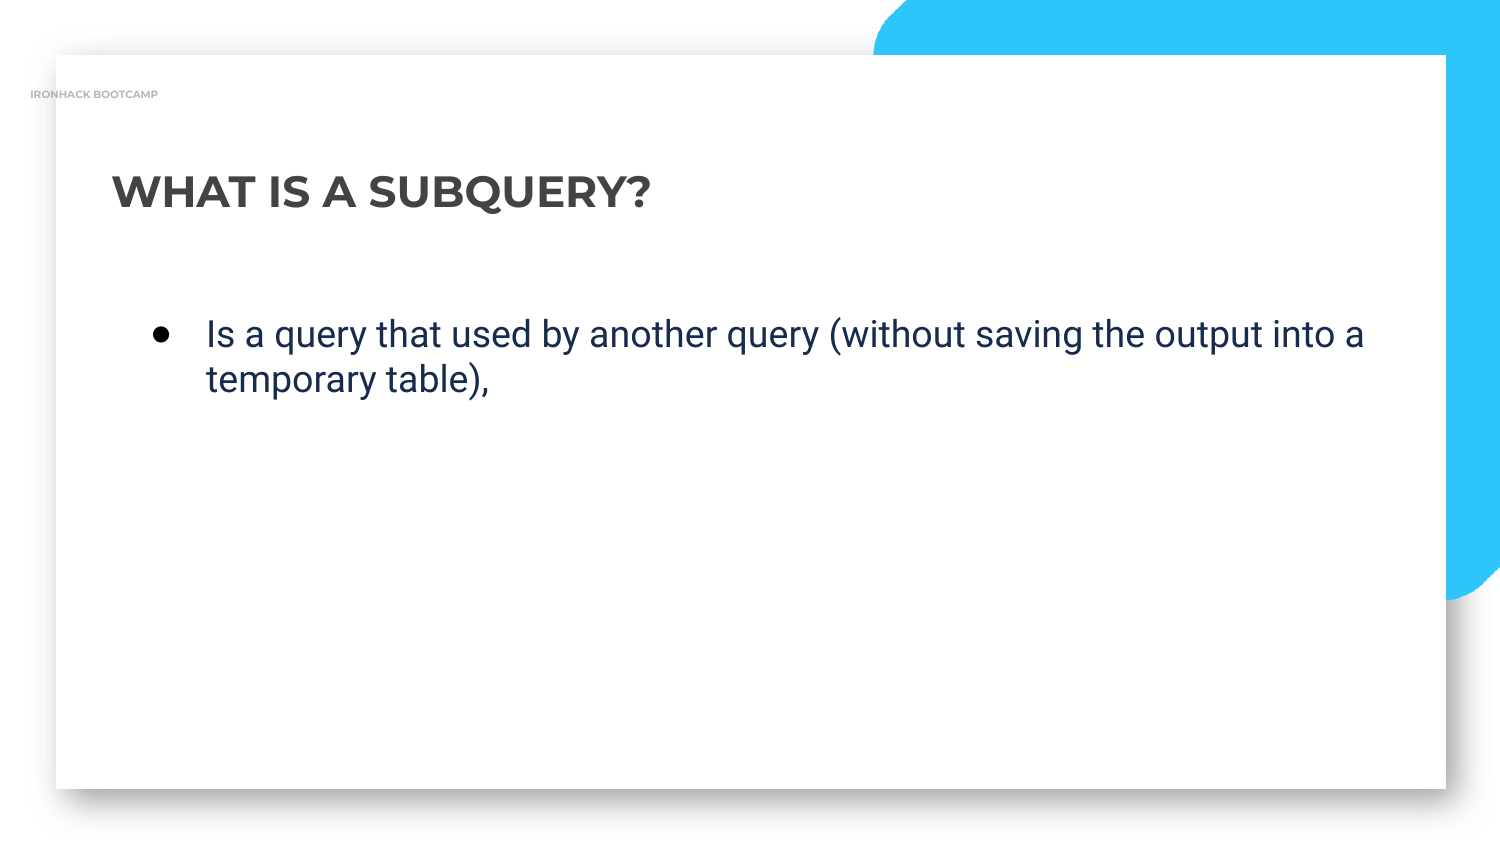

IRONHACK BOOTCAMP
WHAT IS A SUBQUERY?

Is a query that used by another query (without saving the output into a temporary table),